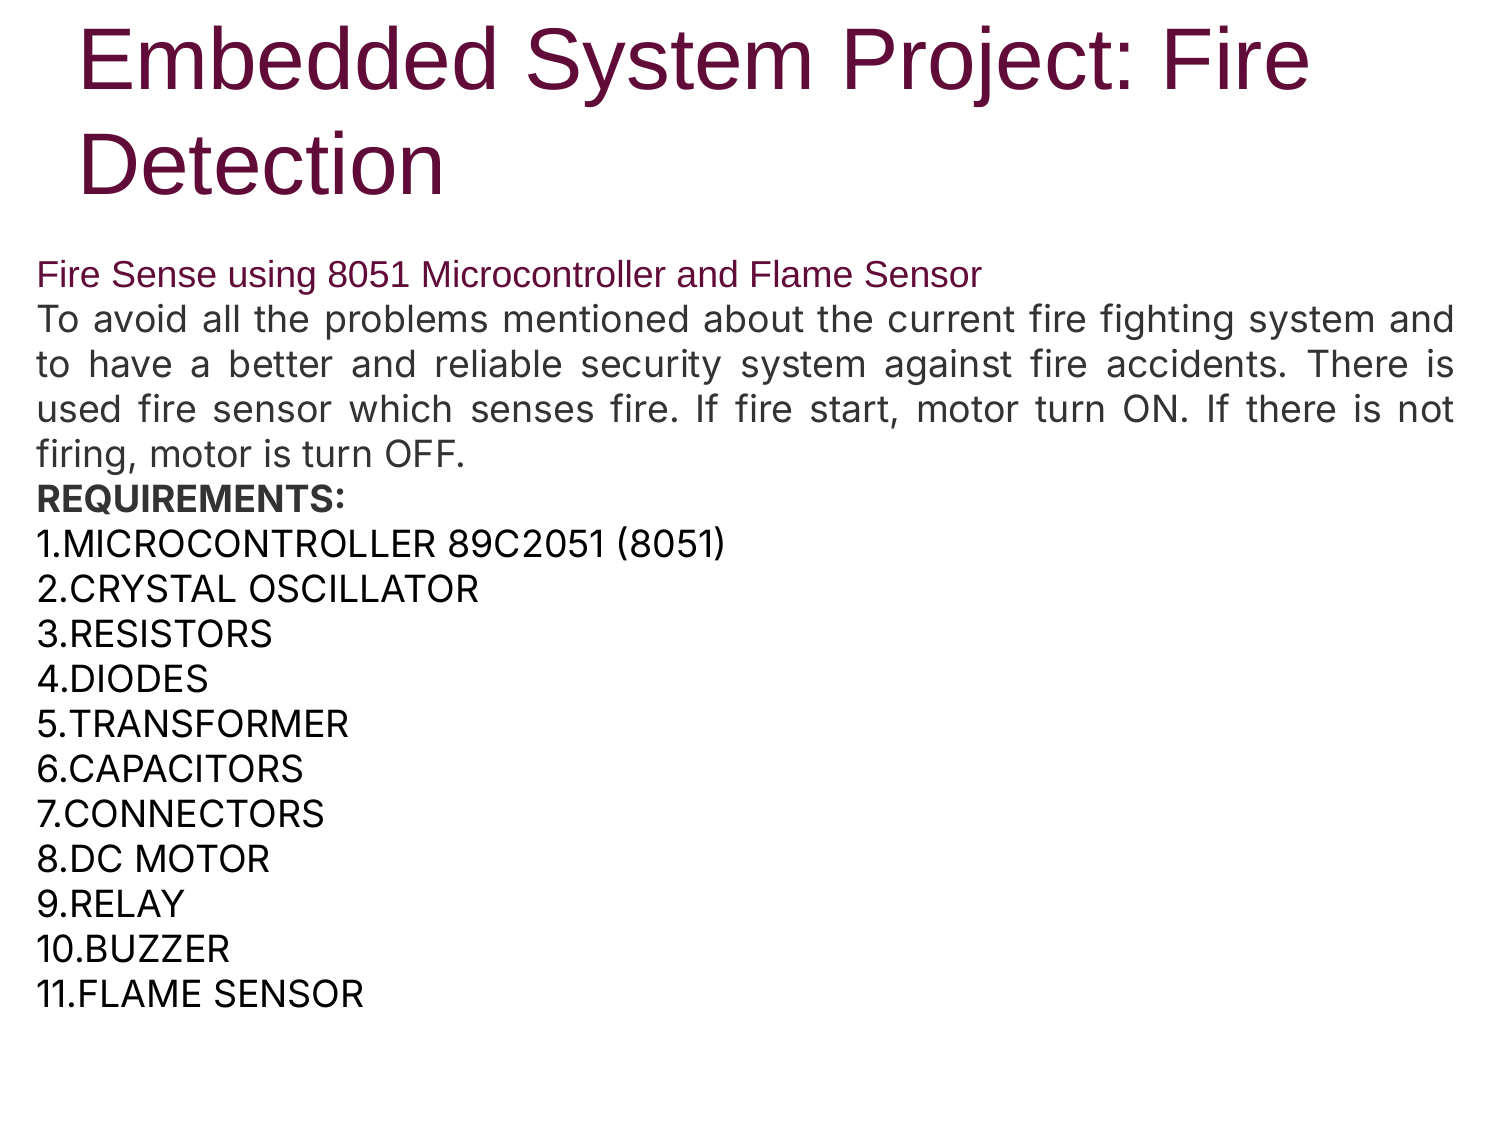

# Embedded System Project: Fire Detection
Fire Sense using 8051 Microcontroller and Flame Sensor
To avoid all the problems mentioned about the current fire fighting system and to have a better and reliable security system against fire accidents. There is used fire sensor which senses fire. If fire start, motor turn ON. If there is not firing, motor is turn OFF.
REQUIREMENTS:
MICROCONTROLLER 89C2051 (8051)
CRYSTAL OSCILLATOR
RESISTORS
DIODES
TRANSFORMER
CAPACITORS
CONNECTORS
DC MOTOR
RELAY
BUZZER
FLAME SENSOR